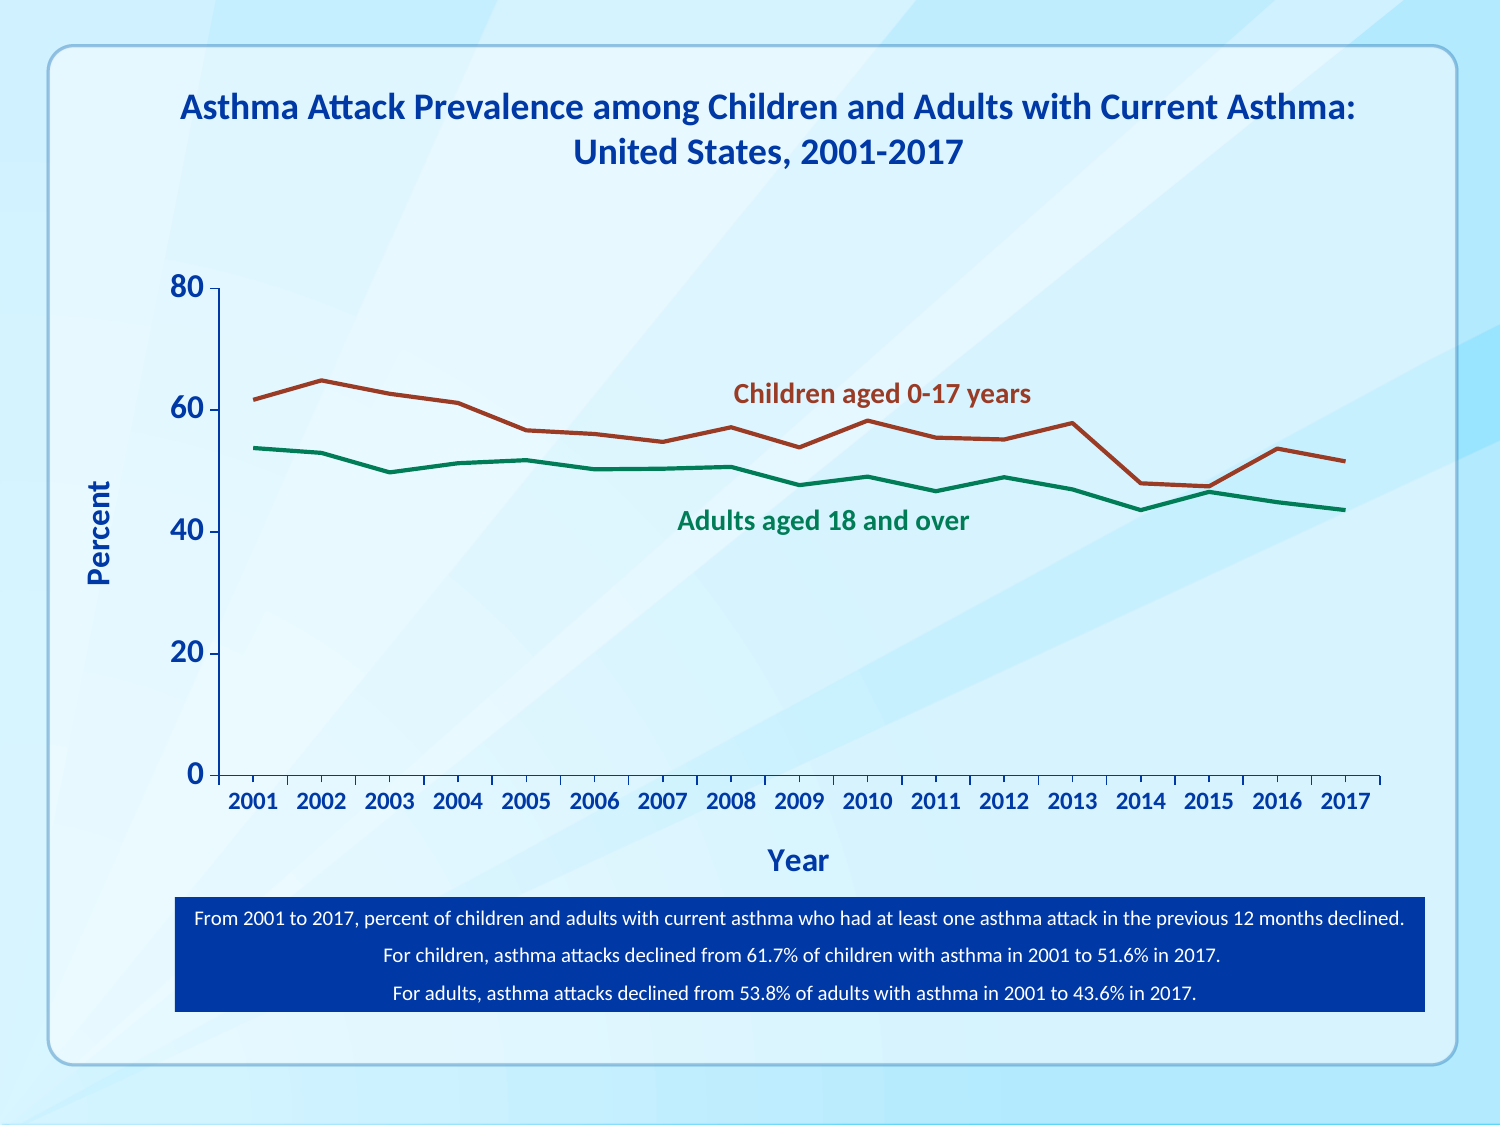

Asthma Attack Prevalence among Children and Adults with Current Asthma: United States, 2001-2017

### Chart

| Category | Children 0-17 years | Adults 18 years and above |
|---|---|---|
| 2001 | 61.7 | 53.8 |
| 2002 | 64.9 | 53.0 |
| 2003 | 62.7 | 49.8 |
| 2004 | 61.2 | 51.3 |
| 2005 | 56.7 | 51.8 |
| 2006 | 56.1 | 50.3 |
| 2007 | 54.8 | 50.4 |
| 2008 | 57.2 | 50.7 |
| 2009 | 53.9 | 47.7 |
| 2010 | 58.3 | 49.1 |
| 2011 | 55.5 | 46.7 |
| 2012 | 55.2 | 49.0 |
| 2013 | 57.9 | 47.0 |
| 2014 | 48.0 | 43.6 |
| 2015 | 47.5 | 46.6 |
| 2016 | 53.7 | 44.9 |
| 2017 | 51.6 | 43.6 |
Children aged 0-17 years
Adults aged 18 and over
From 2001 to 2017, percent of children and adults with current asthma who had at least one asthma attack in the previous 12 months declined.
 For children, asthma attacks declined from 61.7% of children with asthma in 2001 to 51.6% in 2017.
For adults, asthma attacks declined from 53.8% of adults with asthma in 2001 to 43.6% in 2017.